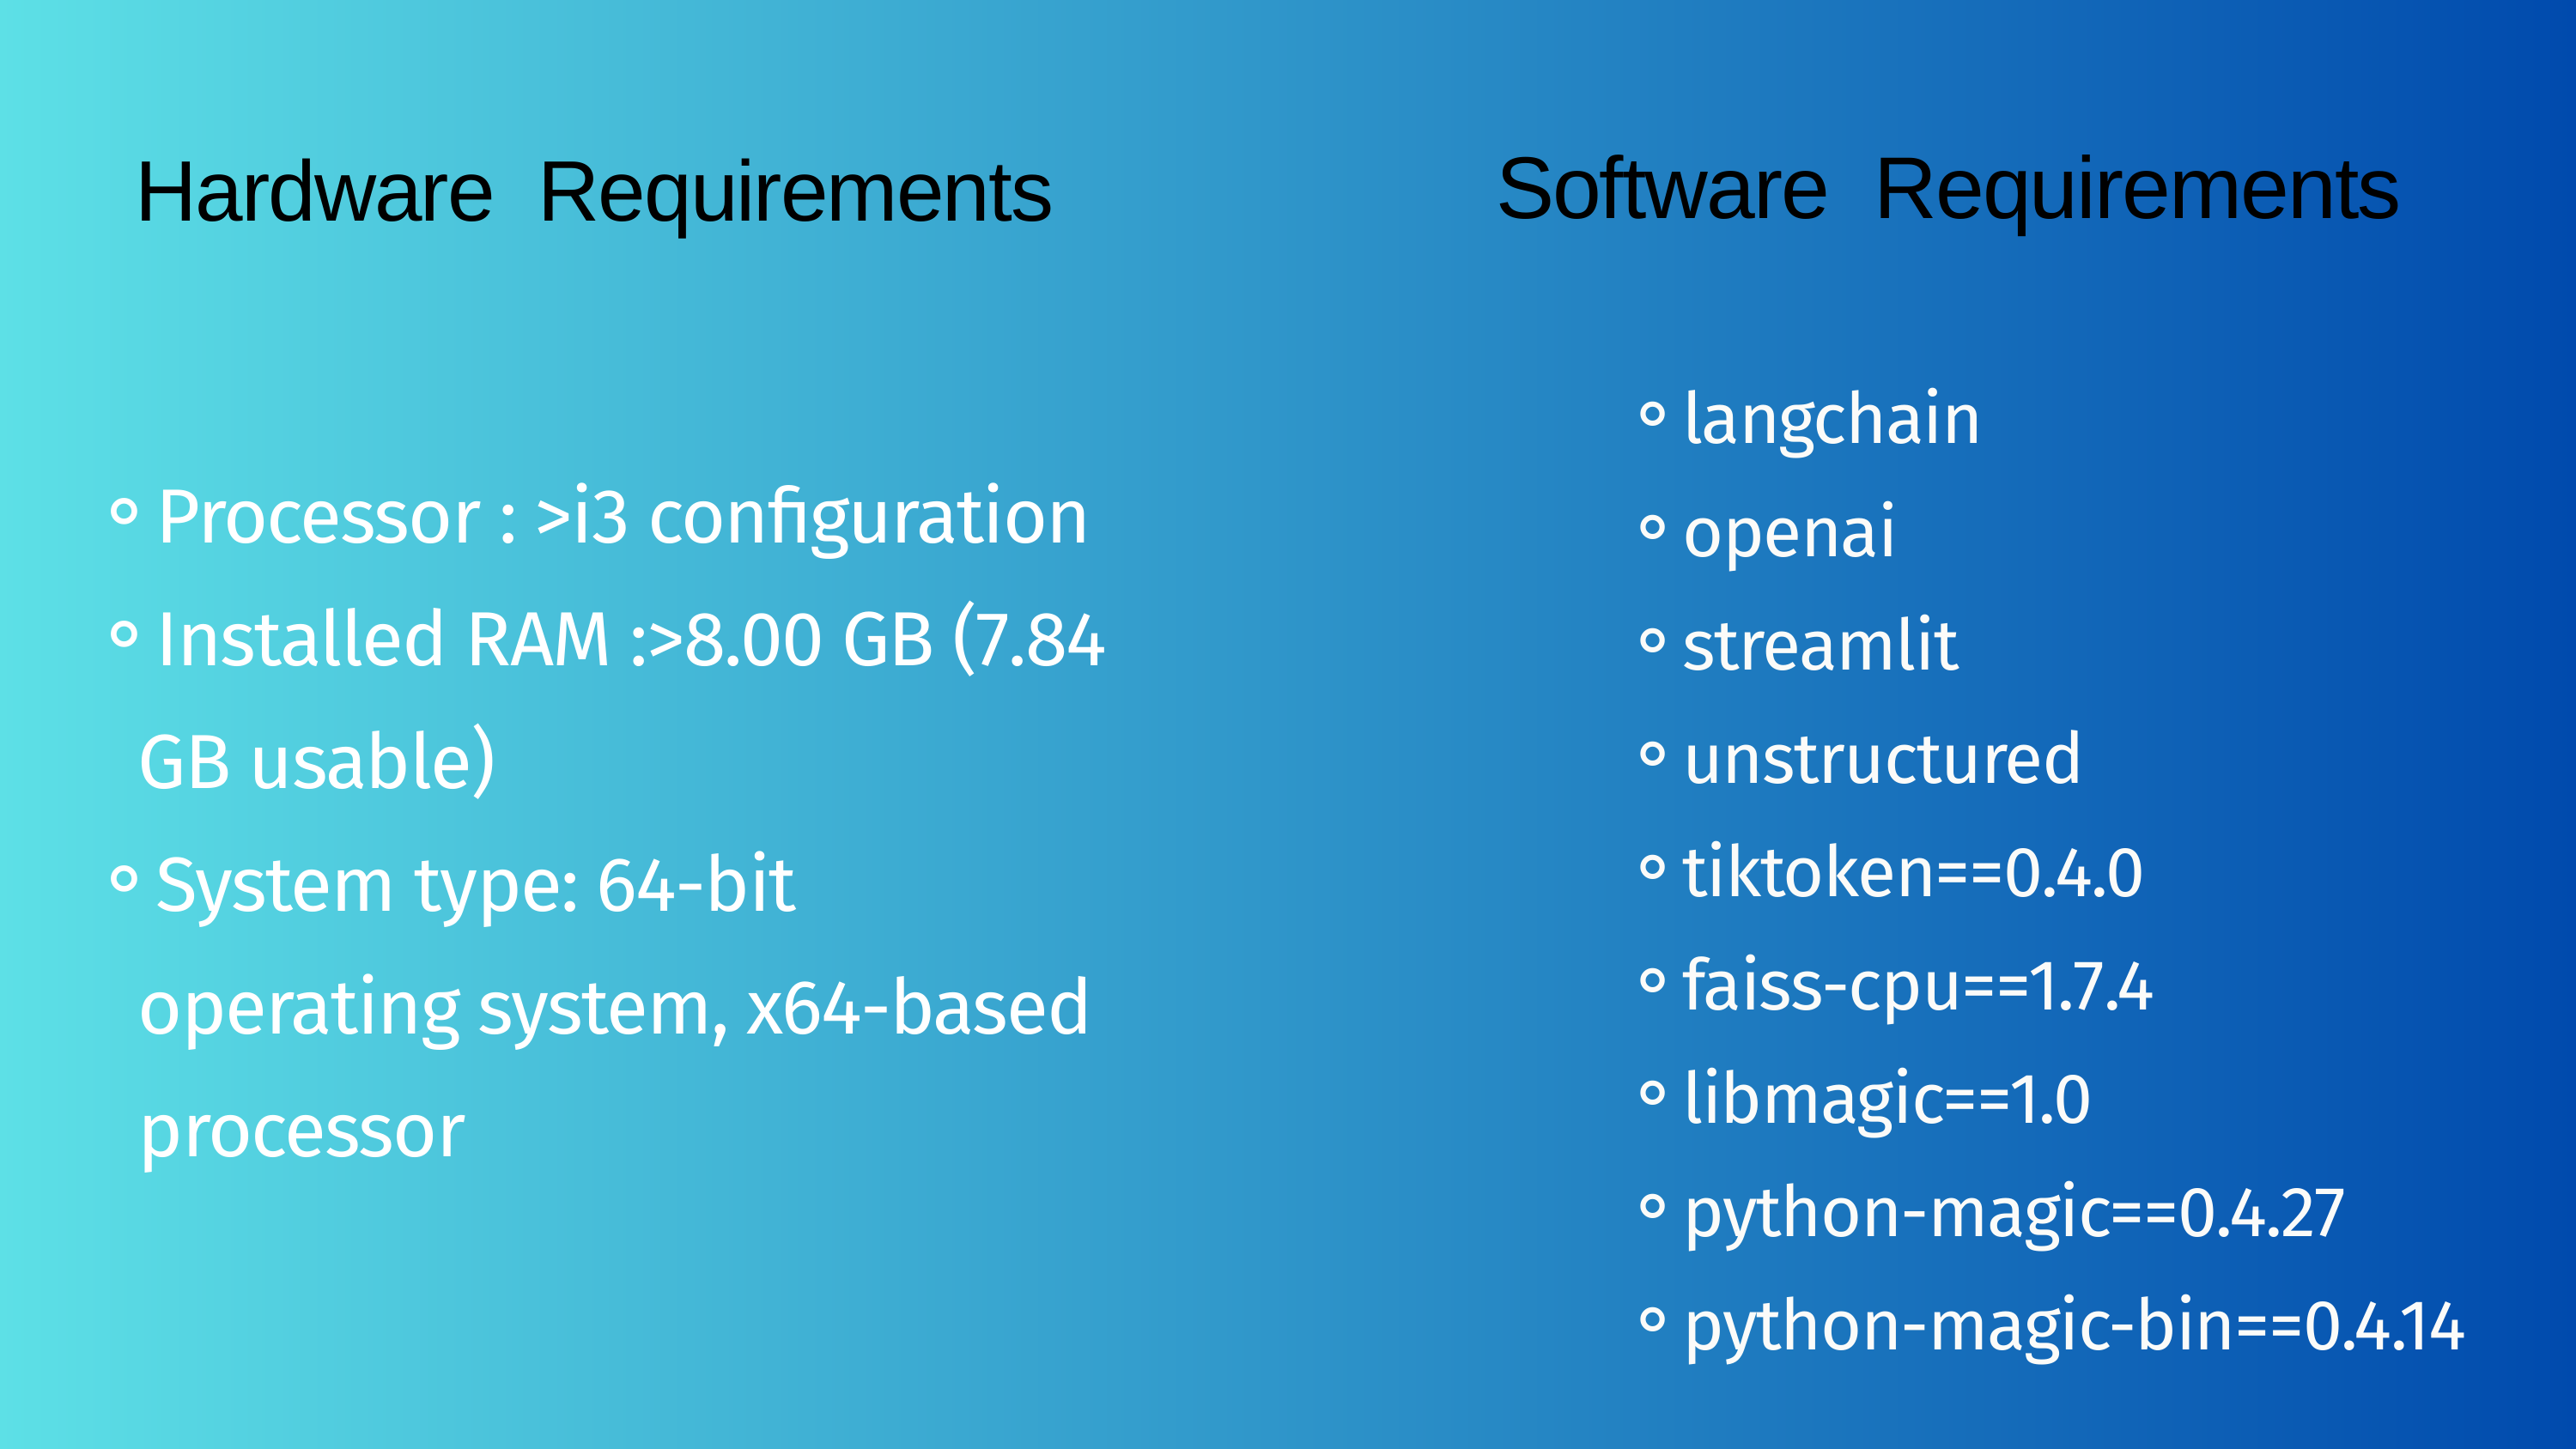

Software  Requirements
Hardware  Requirements

Processor : >i3 configuration
Installed RAM :>8.00 GB (7.84 GB usable)
System type: 64-bit operating system, x64-based processor

langchain
openai
streamlit
unstructured
tiktoken==0.4.0
faiss-cpu==1.7.4
libmagic==1.0
python-magic==0.4.27
python-magic-bin==0.4.14